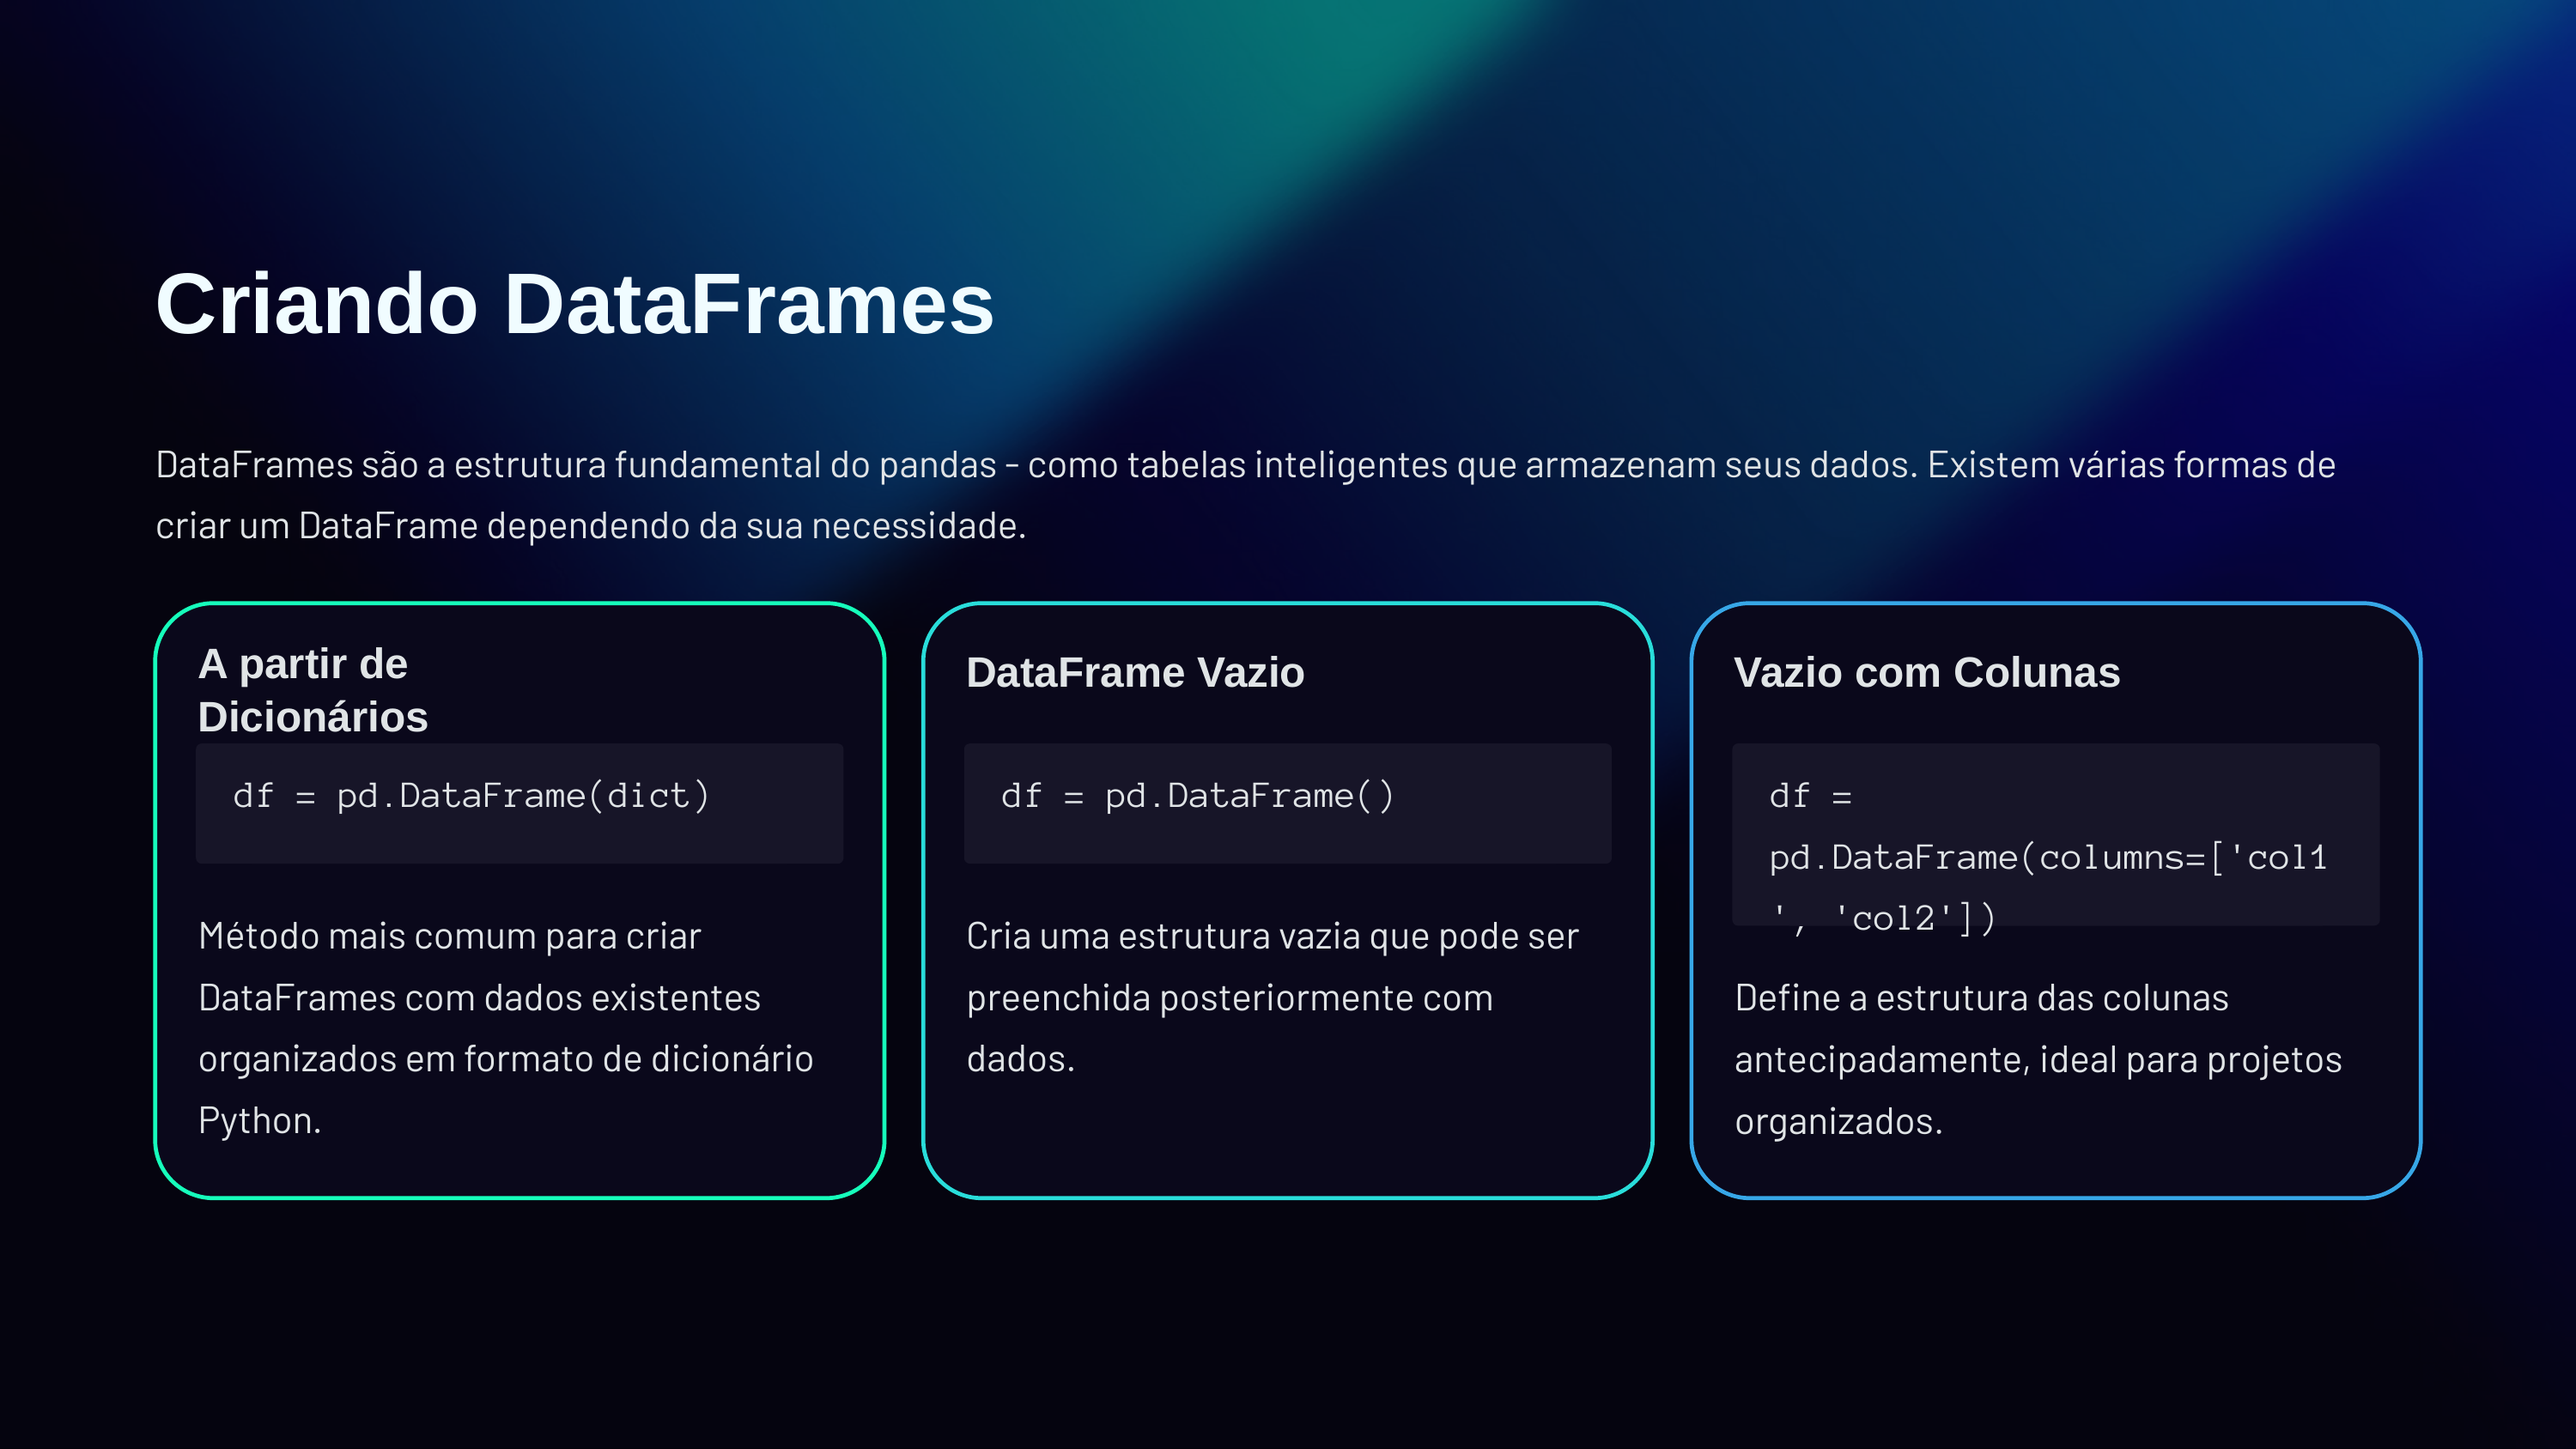

Criando DataFrames
DataFrames são a estrutura fundamental do pandas - como tabelas inteligentes que armazenam seus dados. Existem várias formas de criar um DataFrame dependendo da sua necessidade.

A partir de Dicionários
DataFrame Vazio
Vazio com Colunas

df = pd.DataFrame(dict)
df = pd.DataFrame()
df = pd.DataFrame(columns=['col1', 'col2'])
Método mais comum para criar DataFrames com dados existentes organizados em formato de dicionário Python.
Cria uma estrutura vazia que pode ser preenchida posteriormente com dados.
Define a estrutura das colunas antecipadamente, ideal para projetos organizados.